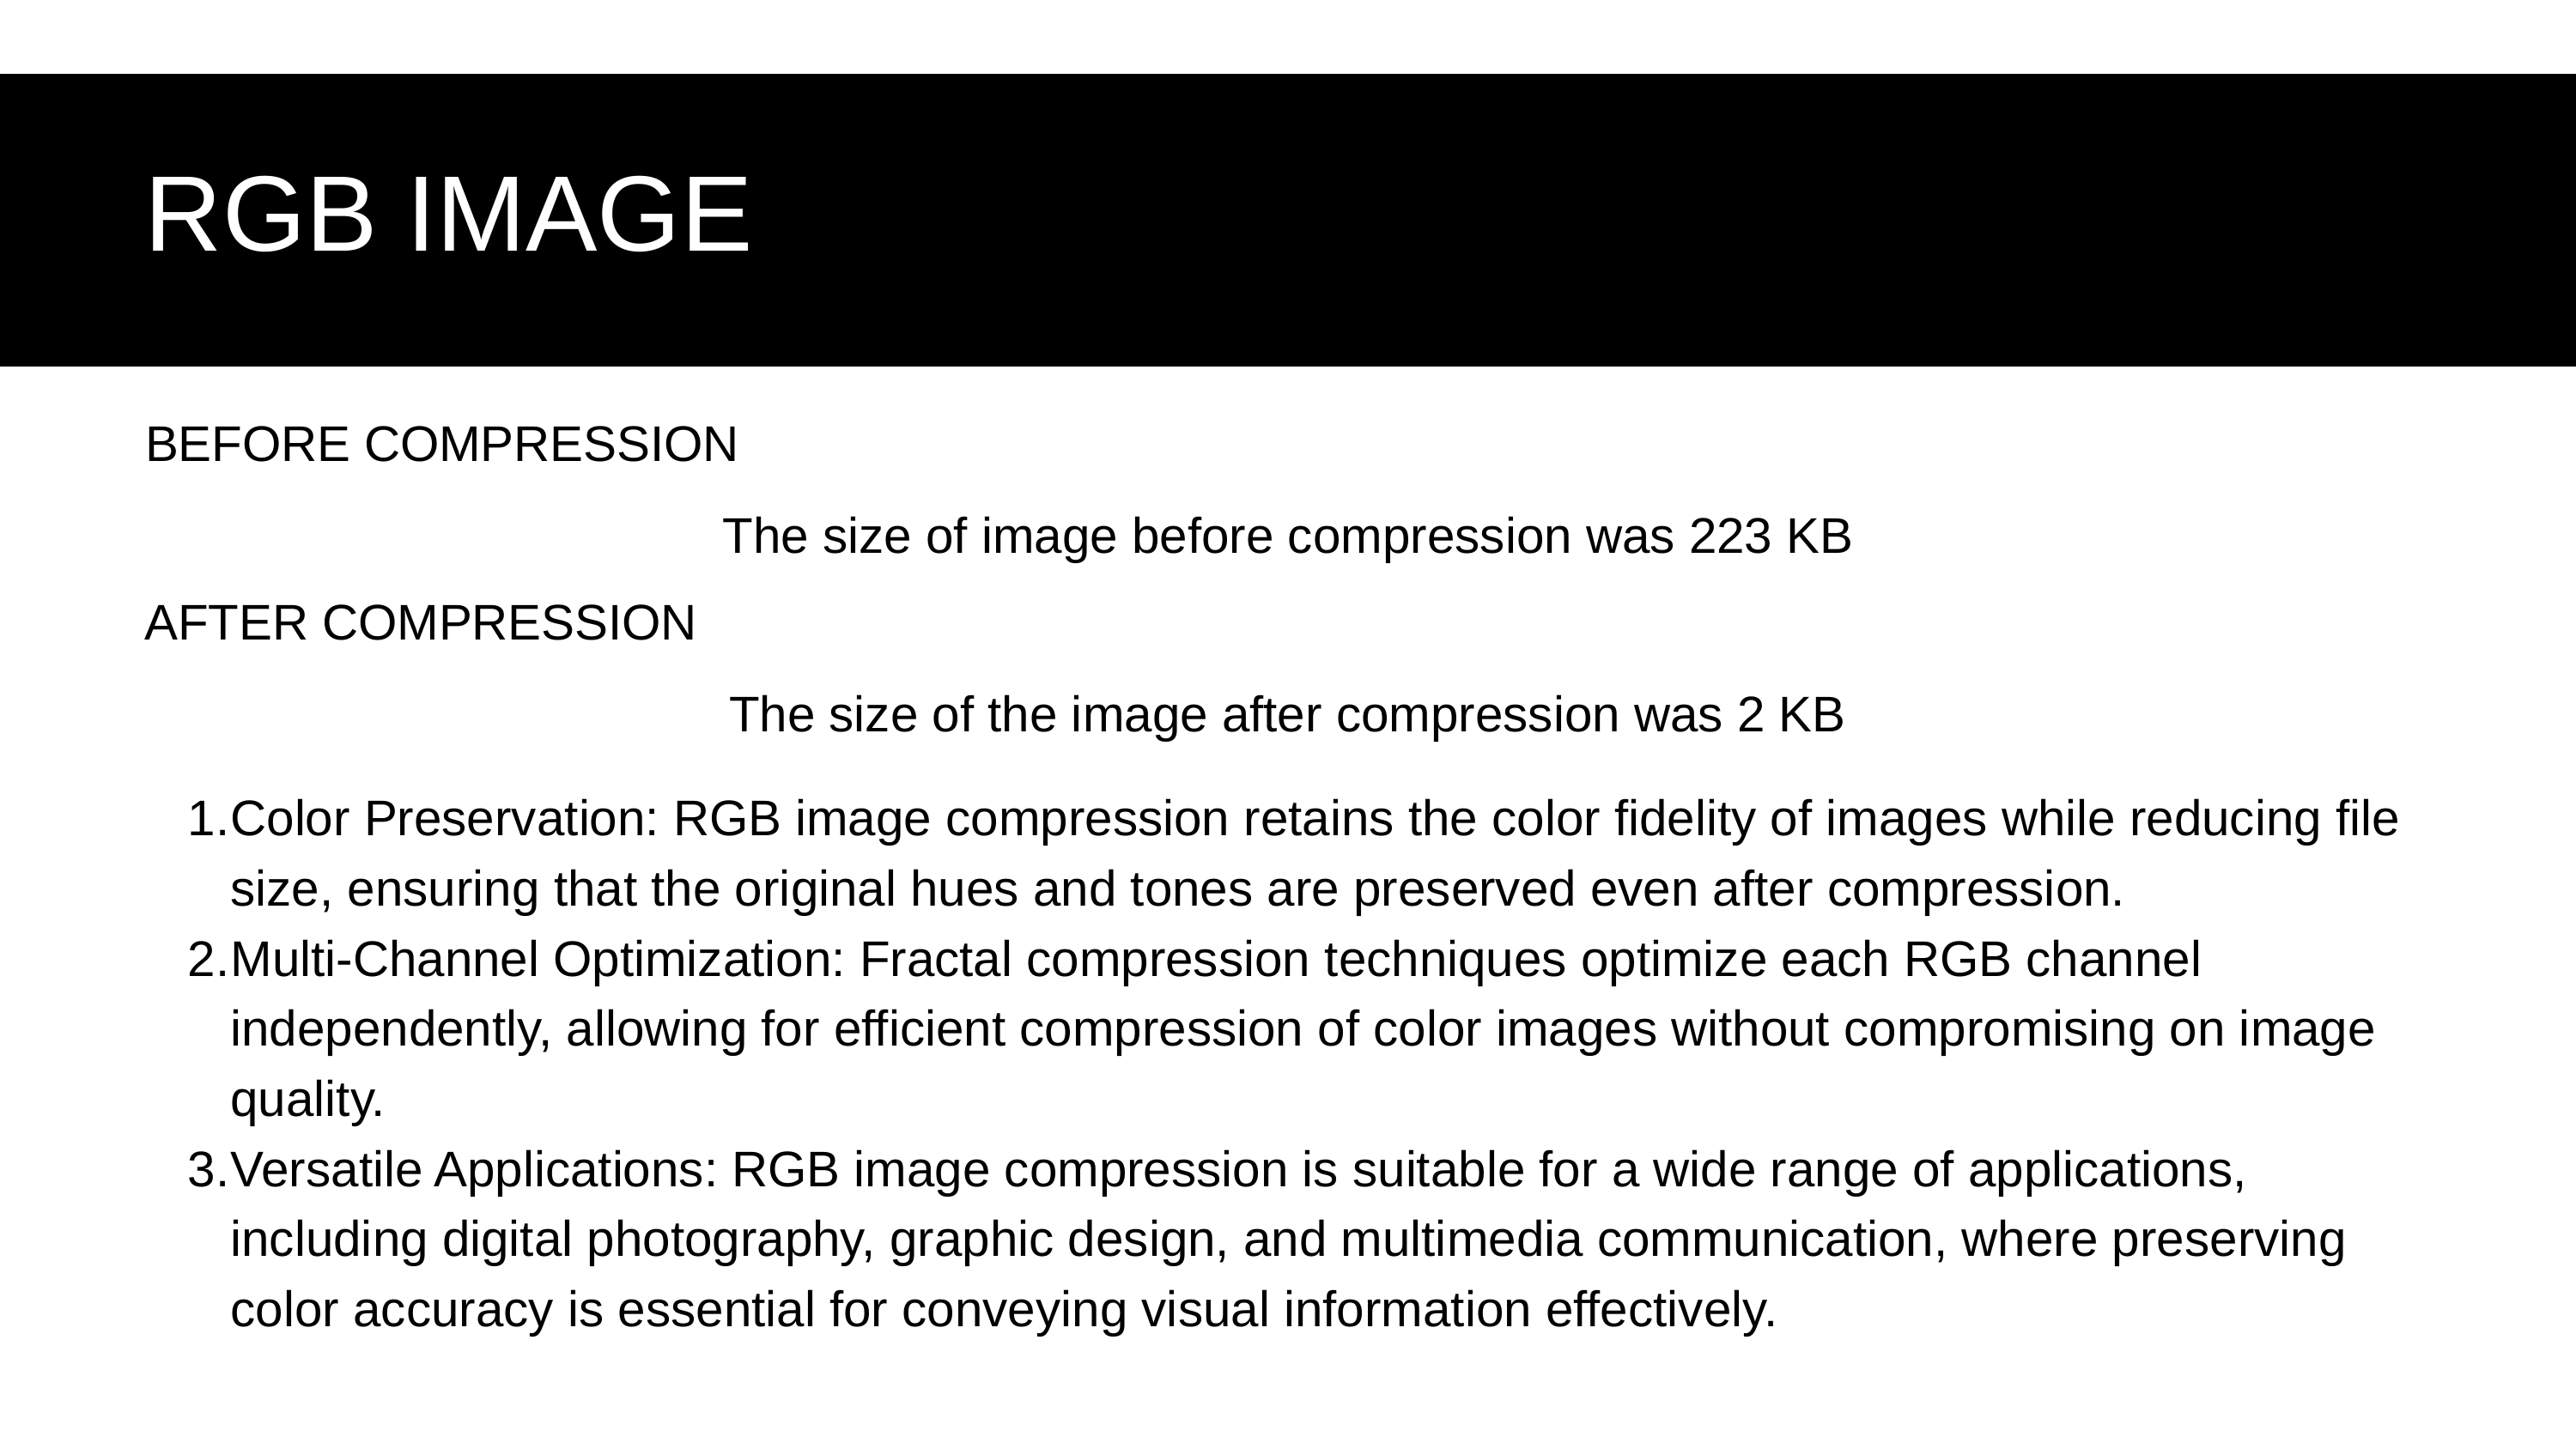

RGB IMAGE
BEFORE COMPRESSION
The size of image before compression was 223 KB
AFTER COMPRESSION
The size of the image after compression was 2 KB
Color Preservation: RGB image compression retains the color fidelity of images while reducing file size, ensuring that the original hues and tones are preserved even after compression.
Multi-Channel Optimization: Fractal compression techniques optimize each RGB channel independently, allowing for efficient compression of color images without compromising on image quality.
Versatile Applications: RGB image compression is suitable for a wide range of applications, including digital photography, graphic design, and multimedia communication, where preserving color accuracy is essential for conveying visual information effectively.